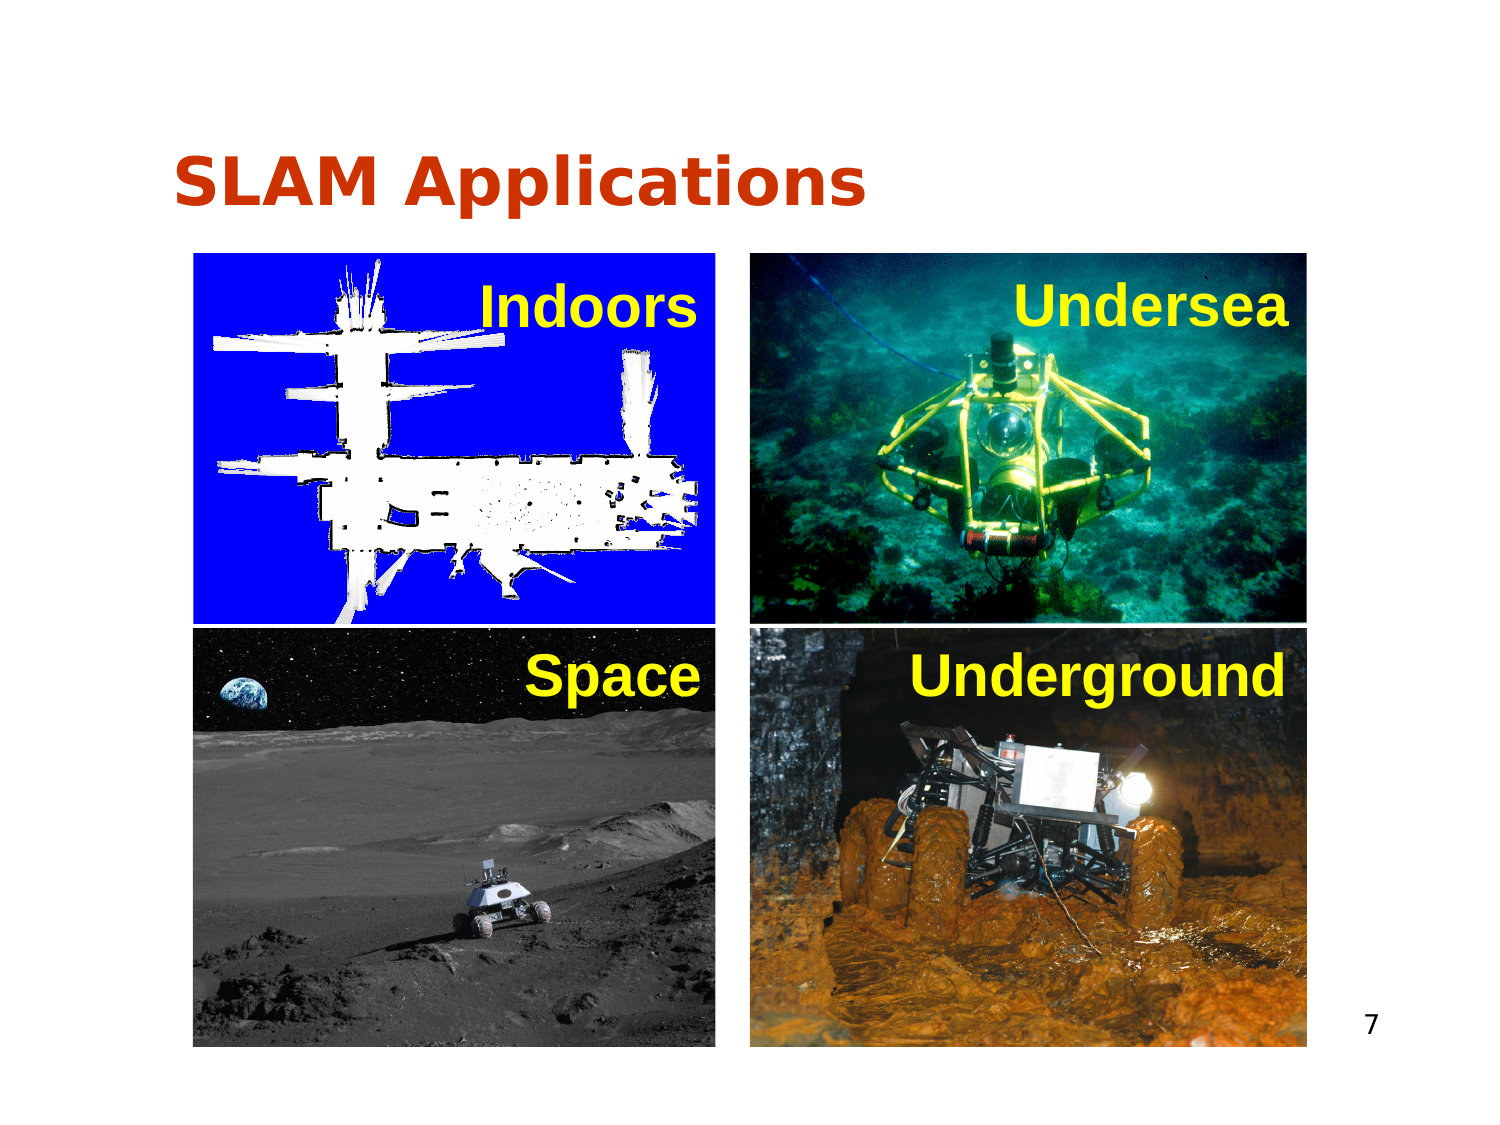

# SLAM Applications

Undersea
Indoors

Underground
Space
7